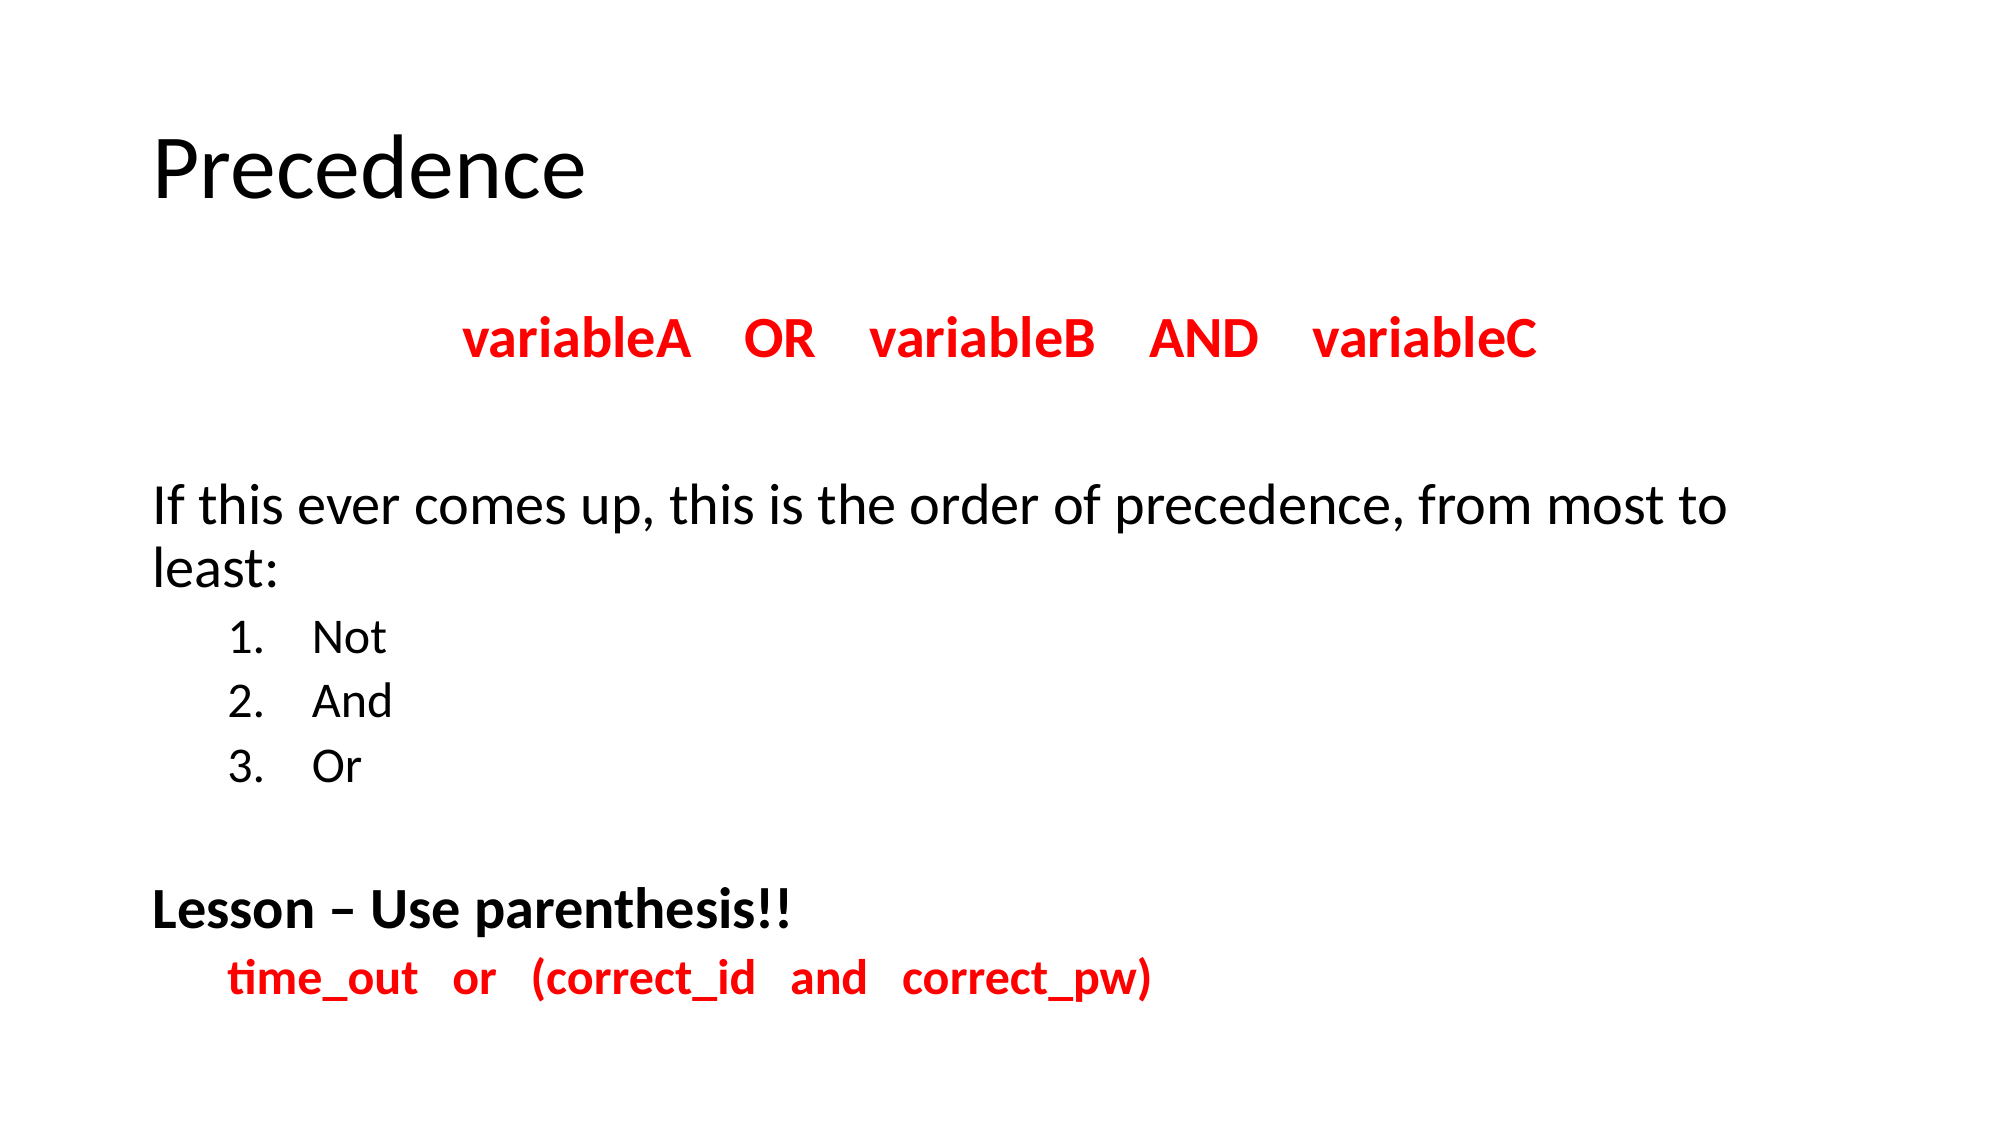

# Precedence
variableA    OR    variableB    AND    variableC

If this ever comes up, this is the order of precedence, from most to least:
Not
And
Or

Lesson – Use parenthesis!!
time_out   or   (correct_id   and   correct_pw)